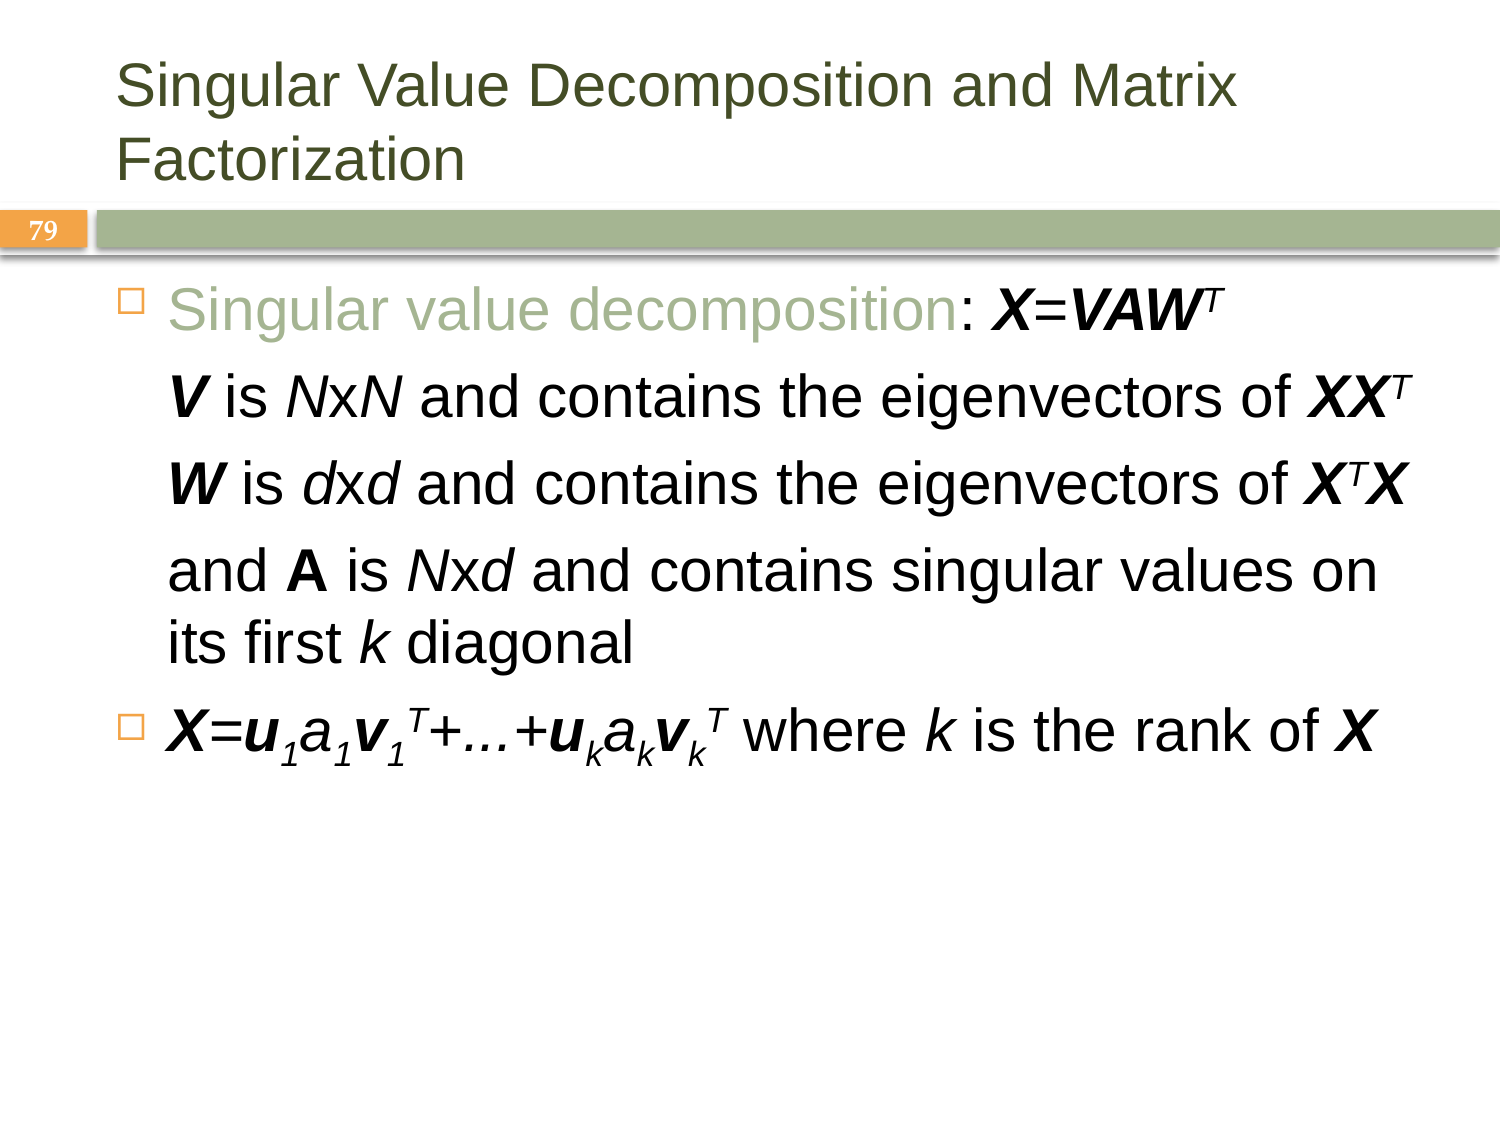

# Singular Value Decomposition and Matrix Factorization
79
Singular value decomposition: X=VAWT
	V is NxN and contains the eigenvectors of XXT
	W is dxd and contains the eigenvectors of XTX
	and A is Nxd and contains singular values on its first k diagonal
X=u1a1v1T+...+ukakvkT where k is the rank of X